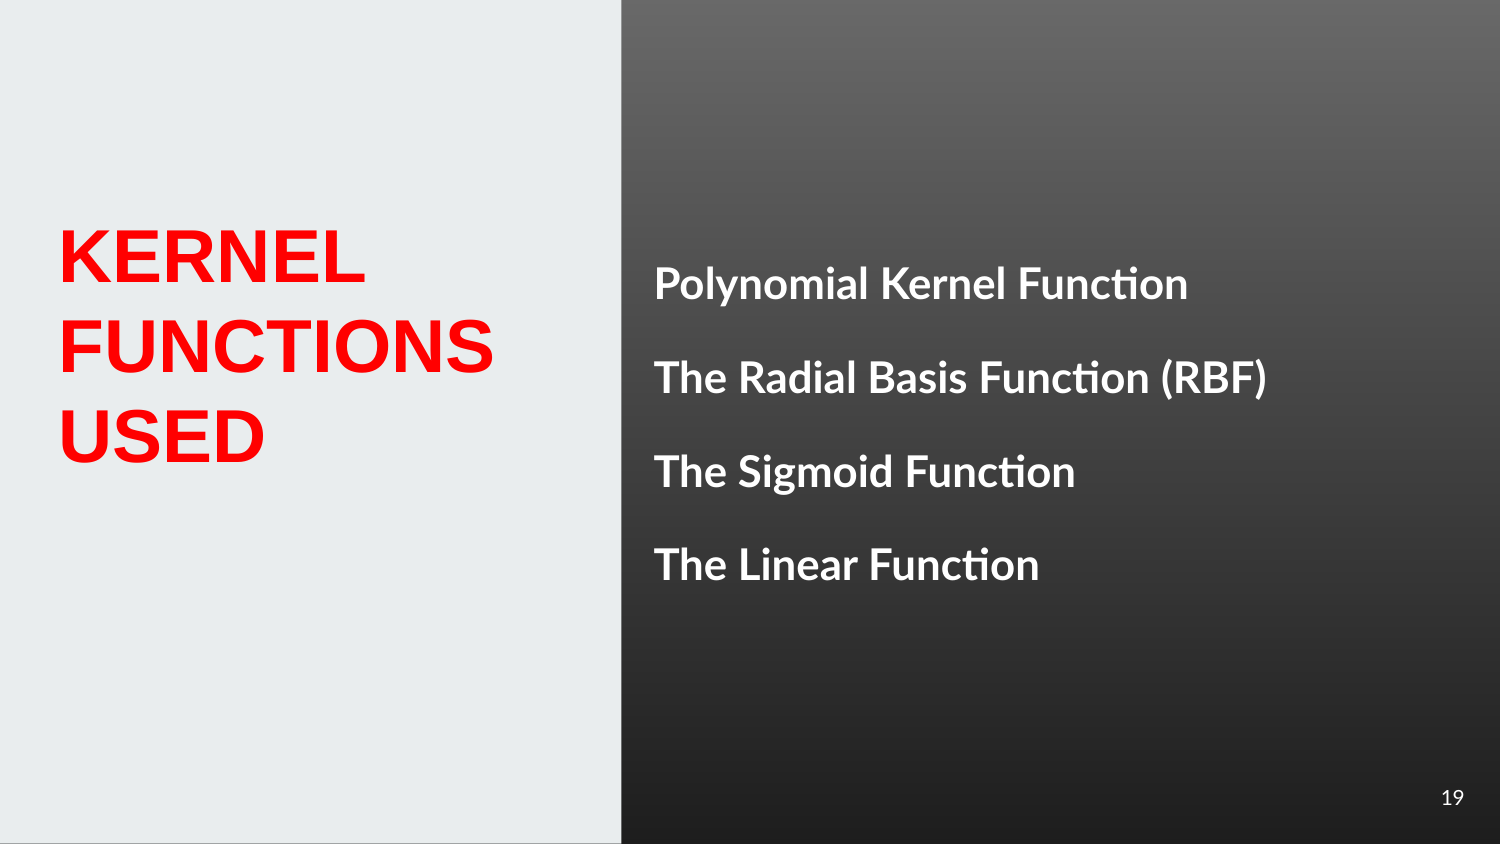

Polynomial Kernel Function
The Radial Basis Function (RBF)
The Sigmoid Function
The Linear Function
# KERNEL FUNCTIONS USED
19